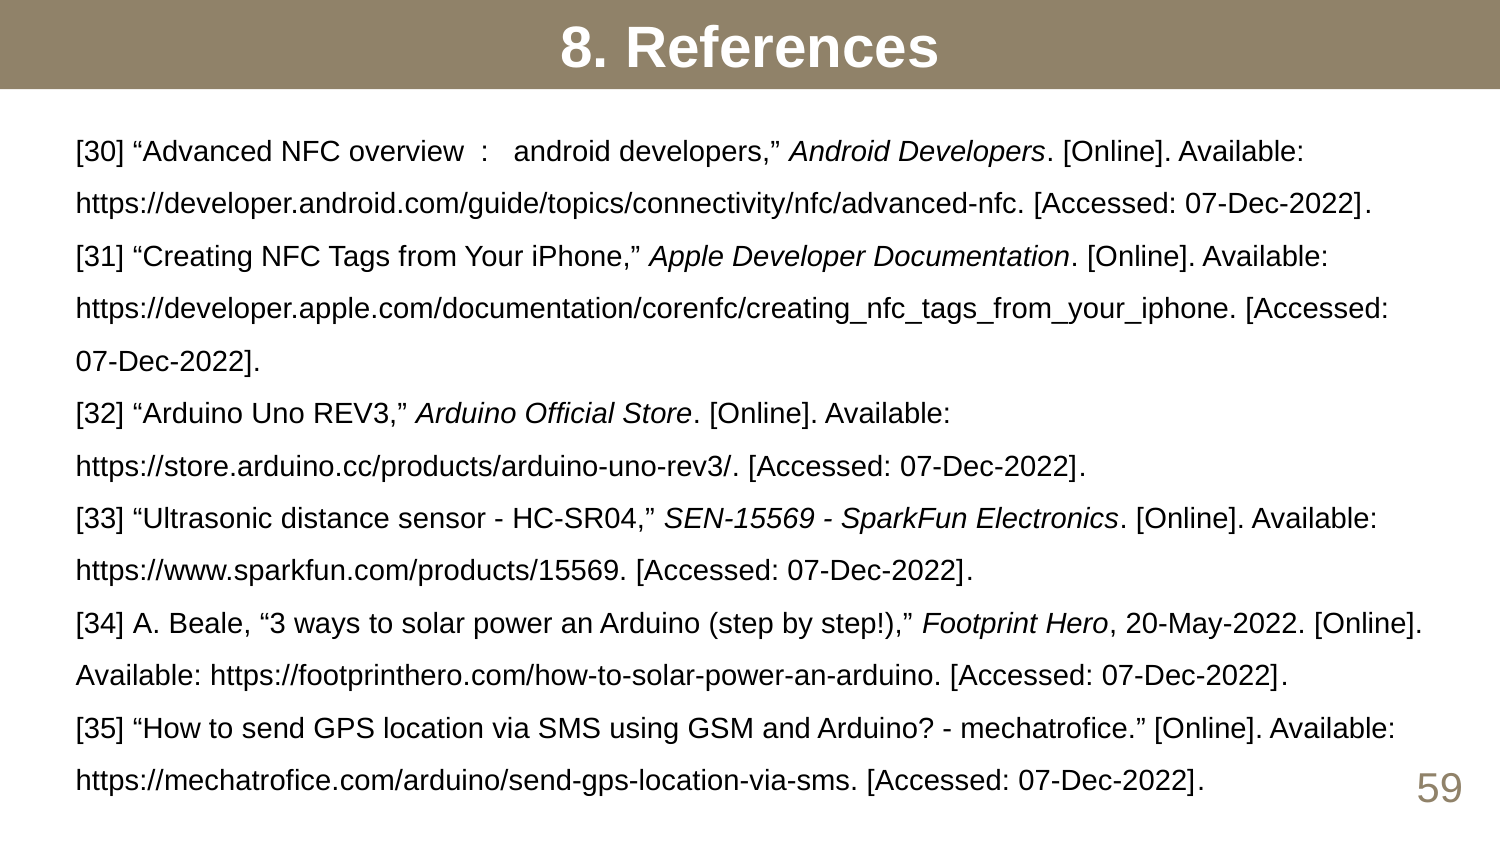

# 8. References
[30] “Advanced NFC overview  :   android developers,” Android Developers. [Online]. Available: https://developer.android.com/guide/topics/connectivity/nfc/advanced-nfc. [Accessed: 07-Dec-2022].
[31] “Creating NFC Tags from Your iPhone,” Apple Developer Documentation. [Online]. Available: https://developer.apple.com/documentation/corenfc/creating_nfc_tags_from_your_iphone. [Accessed: 07-Dec-2022].
[32] “Arduino Uno REV3,” Arduino Official Store. [Online]. Available: https://store.arduino.cc/products/arduino-uno-rev3/. [Accessed: 07-Dec-2022].
[33] “Ultrasonic distance sensor - HC-SR04,” SEN-15569 - SparkFun Electronics. [Online]. Available: https://www.sparkfun.com/products/15569. [Accessed: 07-Dec-2022].
[34] A. Beale, “3 ways to solar power an Arduino (step by step!),” Footprint Hero, 20-May-2022. [Online]. Available: https://footprinthero.com/how-to-solar-power-an-arduino. [Accessed: 07-Dec-2022].
[35] “How to send GPS location via SMS using GSM and Arduino? - mechatrofice.” [Online]. Available: https://mechatrofice.com/arduino/send-gps-location-via-sms. [Accessed: 07-Dec-2022].
59